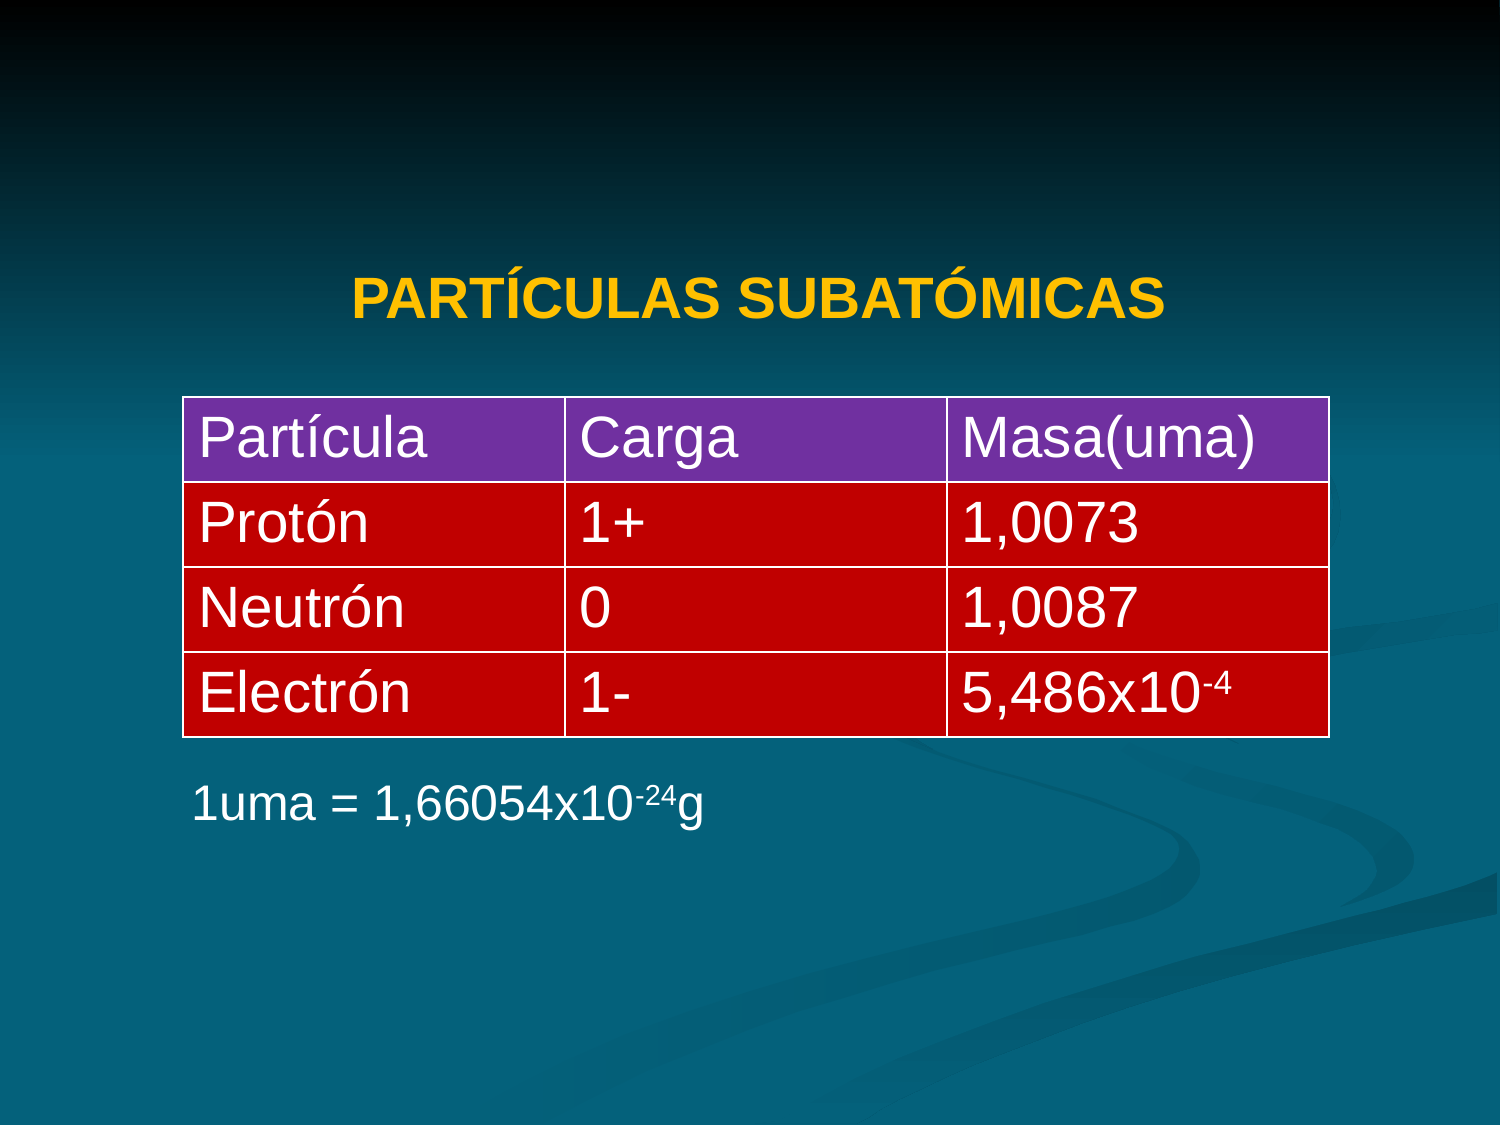

PARTÍCULAS SUBATÓMICAS
| Partícula | Carga | Masa(uma) |
| --- | --- | --- |
| Protón | 1+ | 1,0073 |
| Neutrón | 0 | 1,0087 |
| Electrón | 1- | 5,486x10-4 |
1uma = 1,66054x10-24g